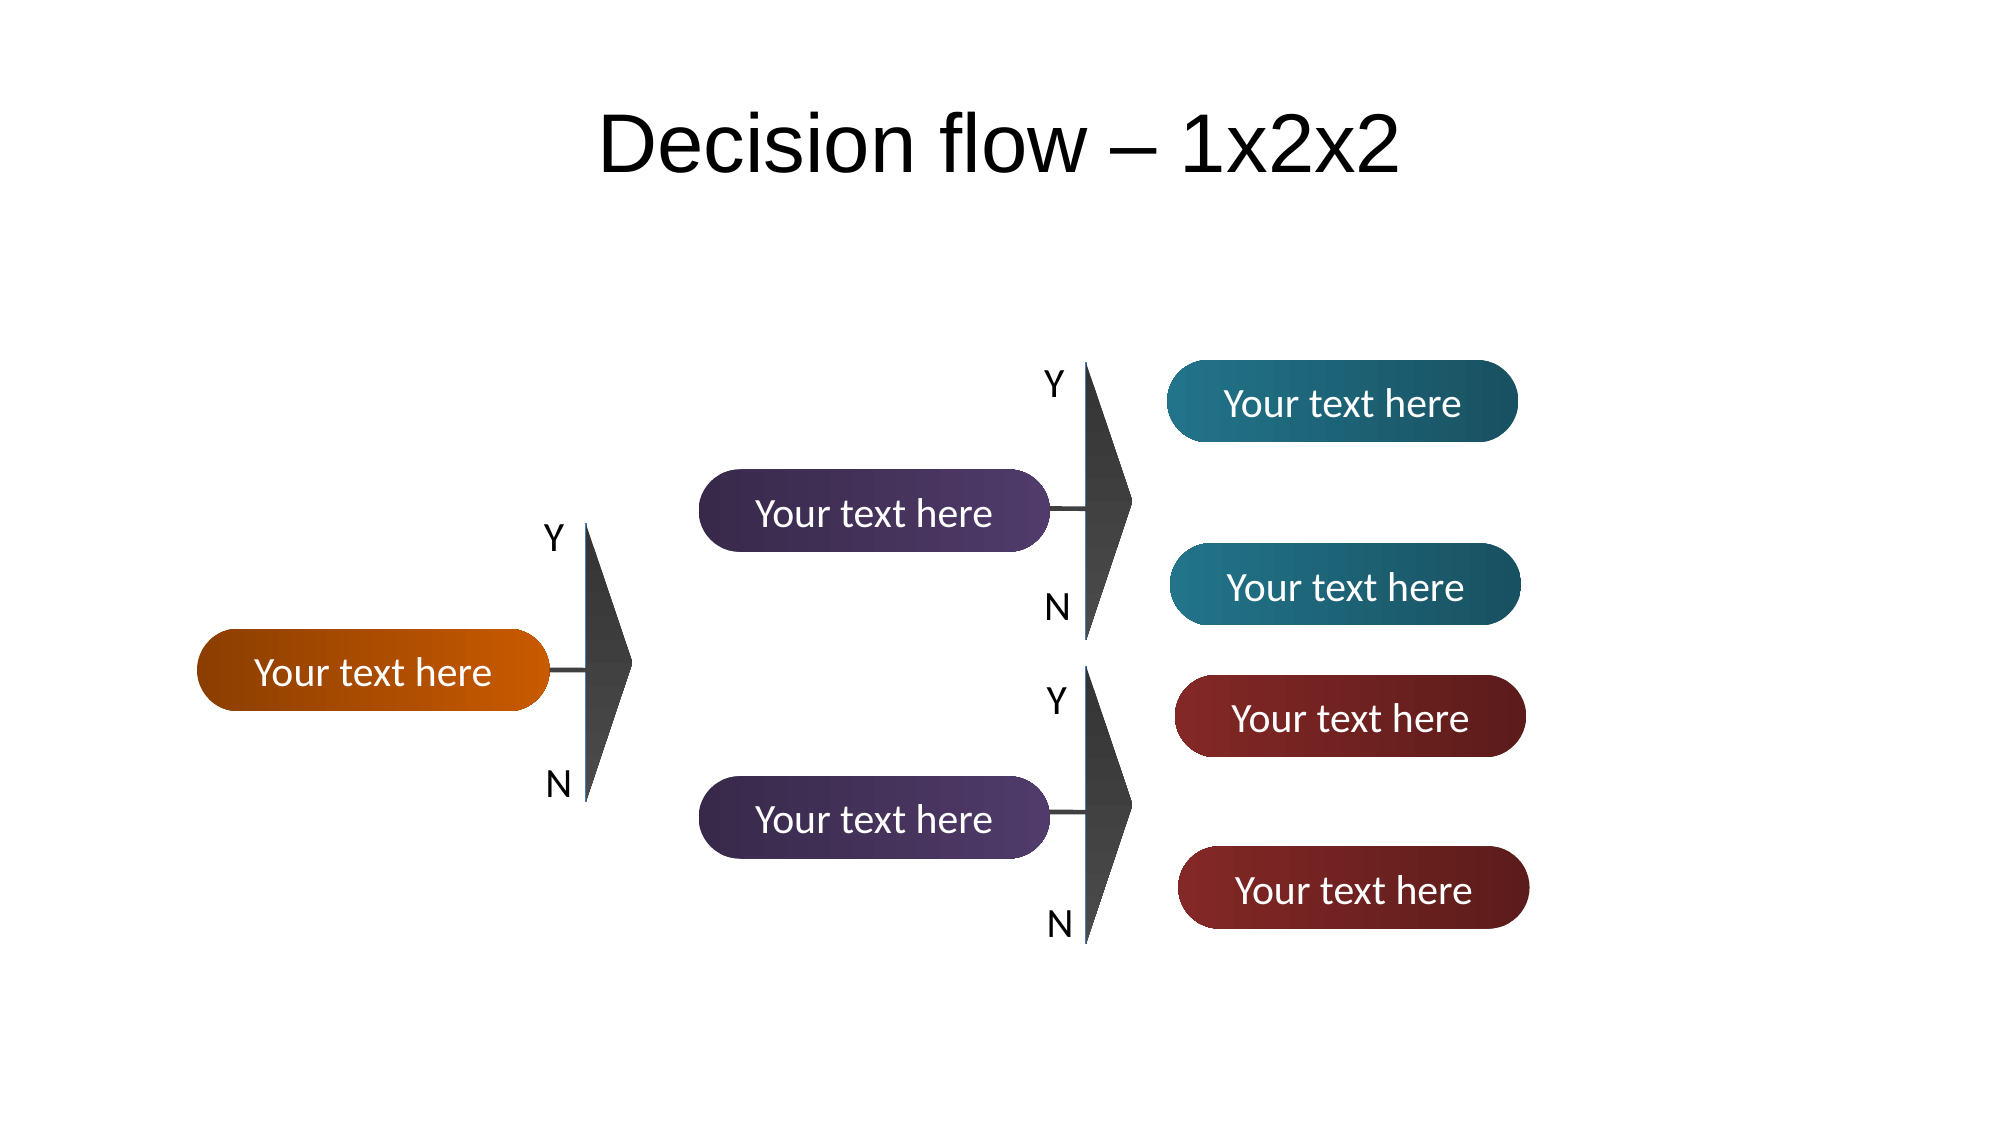

# Decision flow – 1x2x2
Y

Your text here
N
Your text here
Your text here
Y

Your text here
N

Y
Your text here
N
Your text here
Your text here